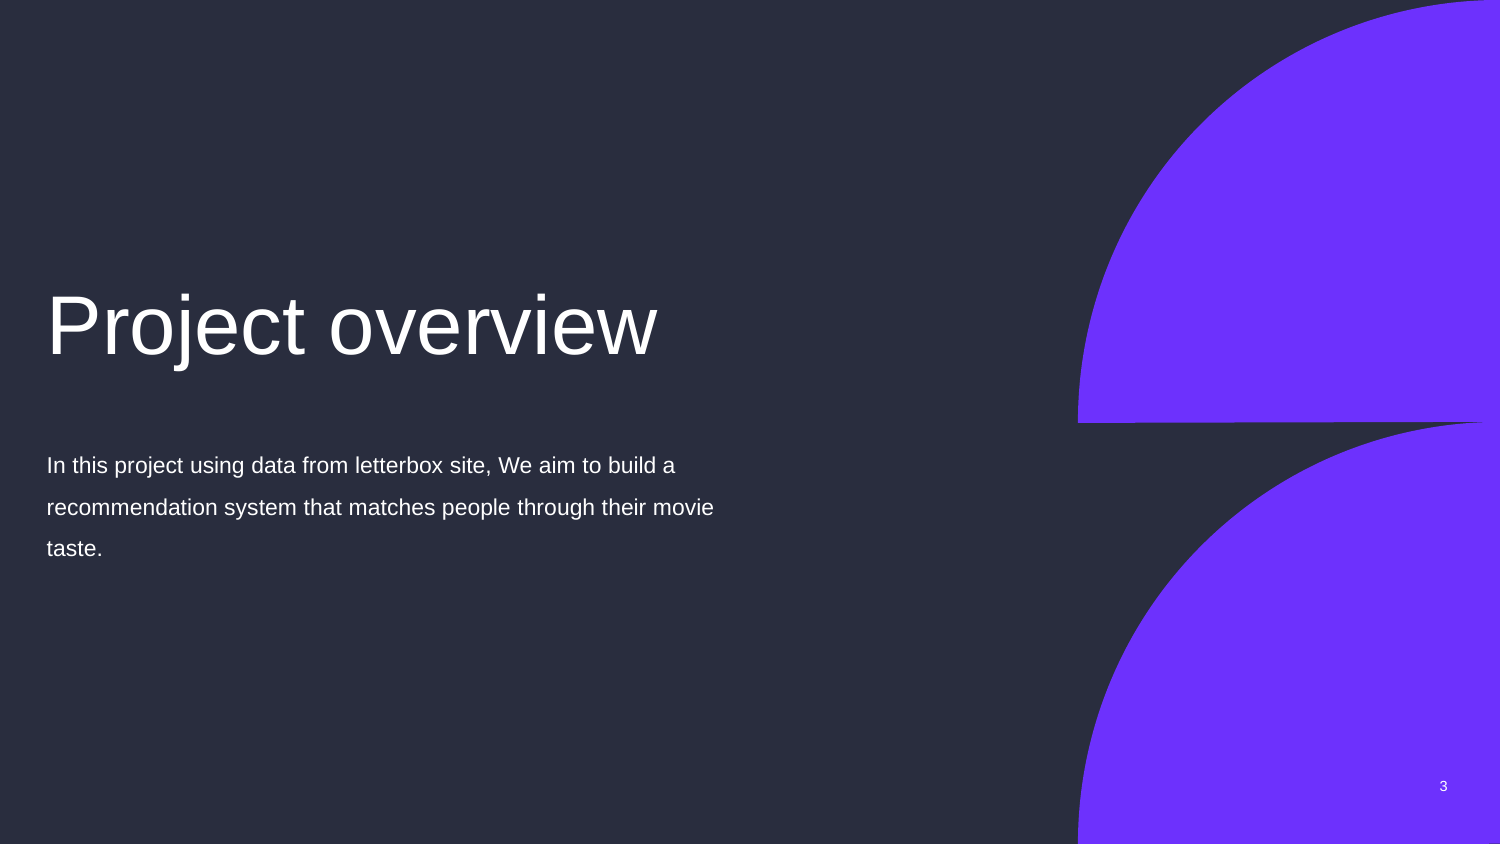

# Project overview
In this project using data from letterbox site, We aim to build a recommendation system that matches people through their movie taste.